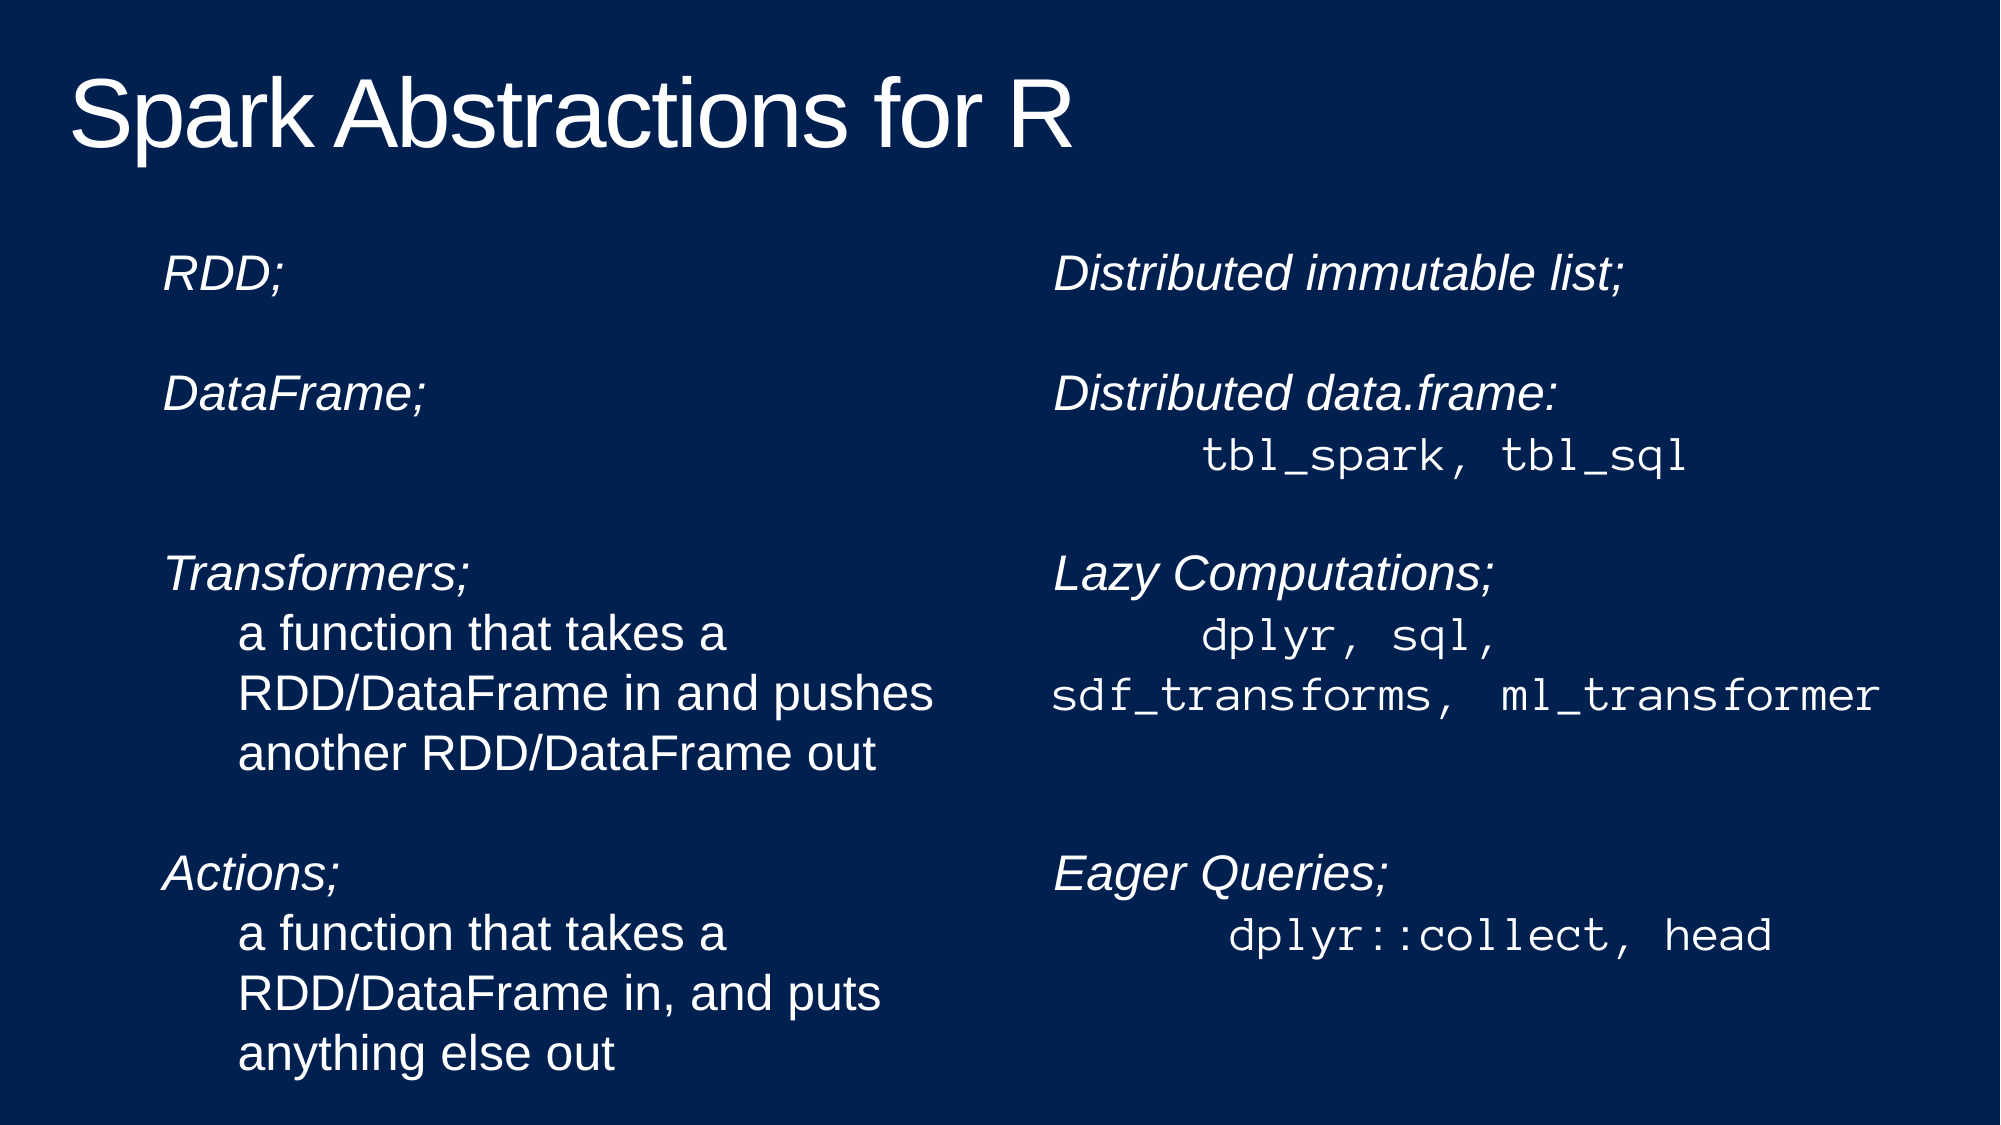

# Spark Abstractions for R
RDD;

DataFrame;
Transformers;
a function that takes a RDD/DataFrame in and pushes another RDD/DataFrame out

Actions;
a function that takes a RDD/DataFrame in, and puts anything else out

Distributed immutable list;

Distributed data.frame:
	tbl_spark, tbl_sql

Lazy Computations;
	dplyr, sql, 	sdf_transforms, 	ml_transformer
Eager Queries;
	 dplyr::collect, head